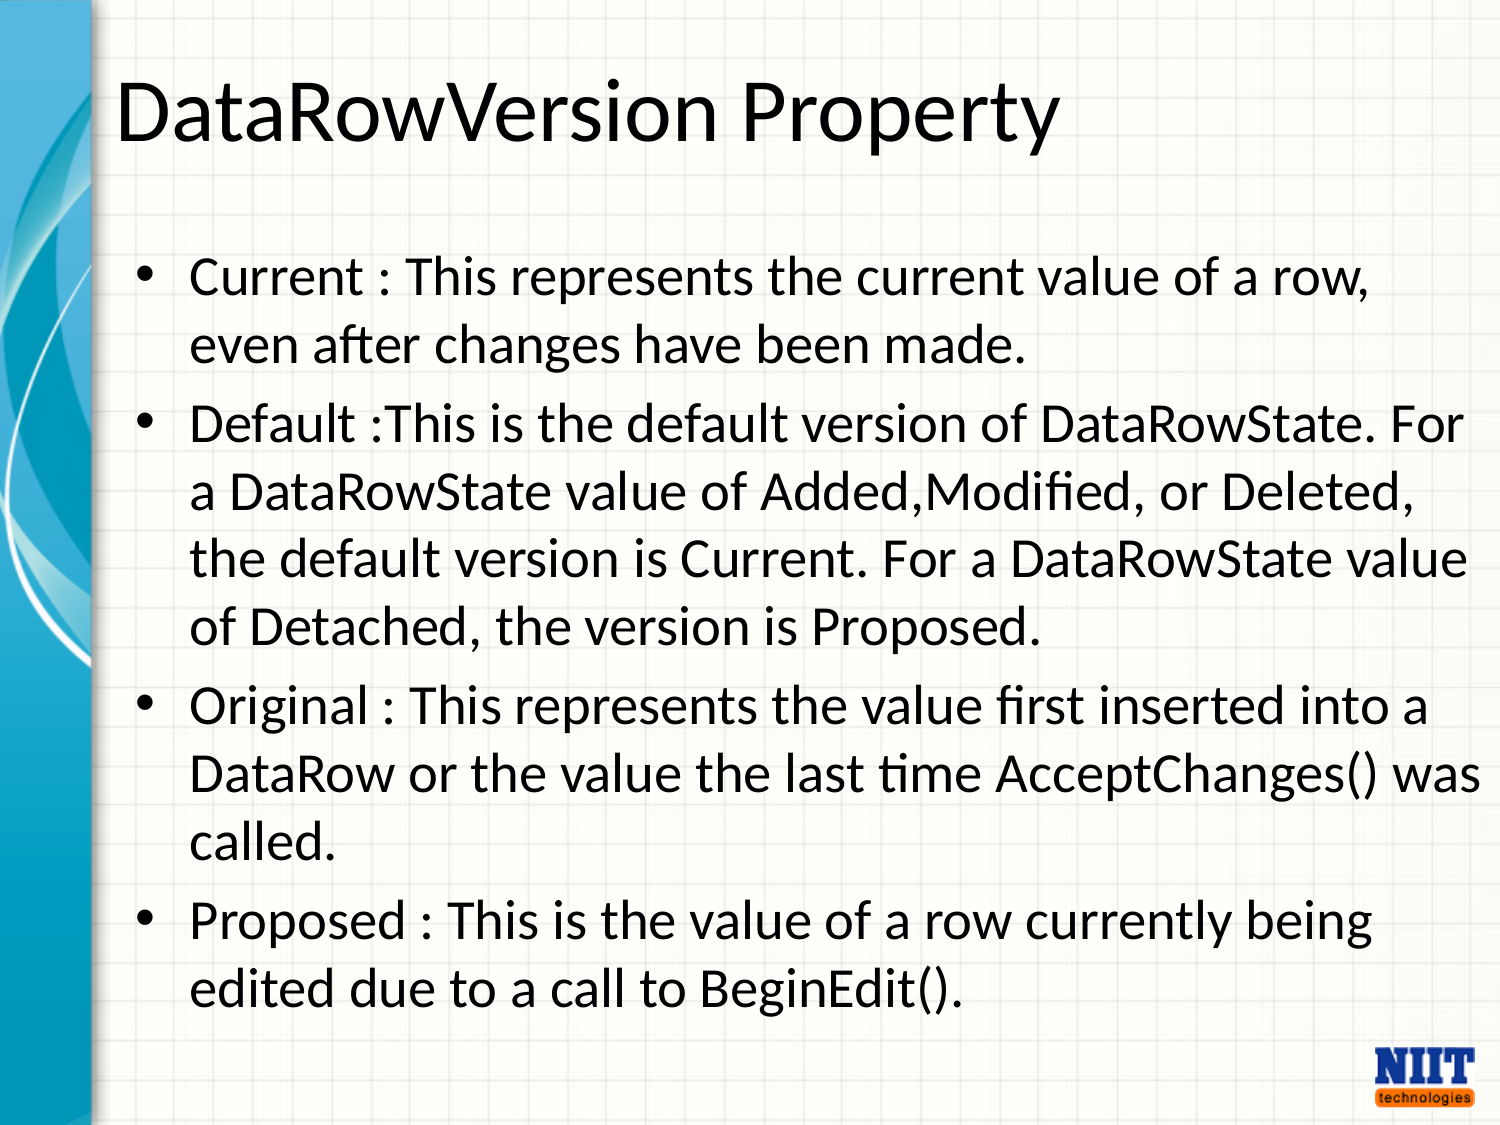

# DataRowVersion Property
Current : This represents the current value of a row, even after changes have been made.
Default :This is the default version of DataRowState. For a DataRowState value of Added,Modified, or Deleted, the default version is Current. For a DataRowState value of Detached, the version is Proposed.
Original : This represents the value first inserted into a DataRow or the value the last time AcceptChanges() was called.
Proposed : This is the value of a row currently being edited due to a call to BeginEdit().